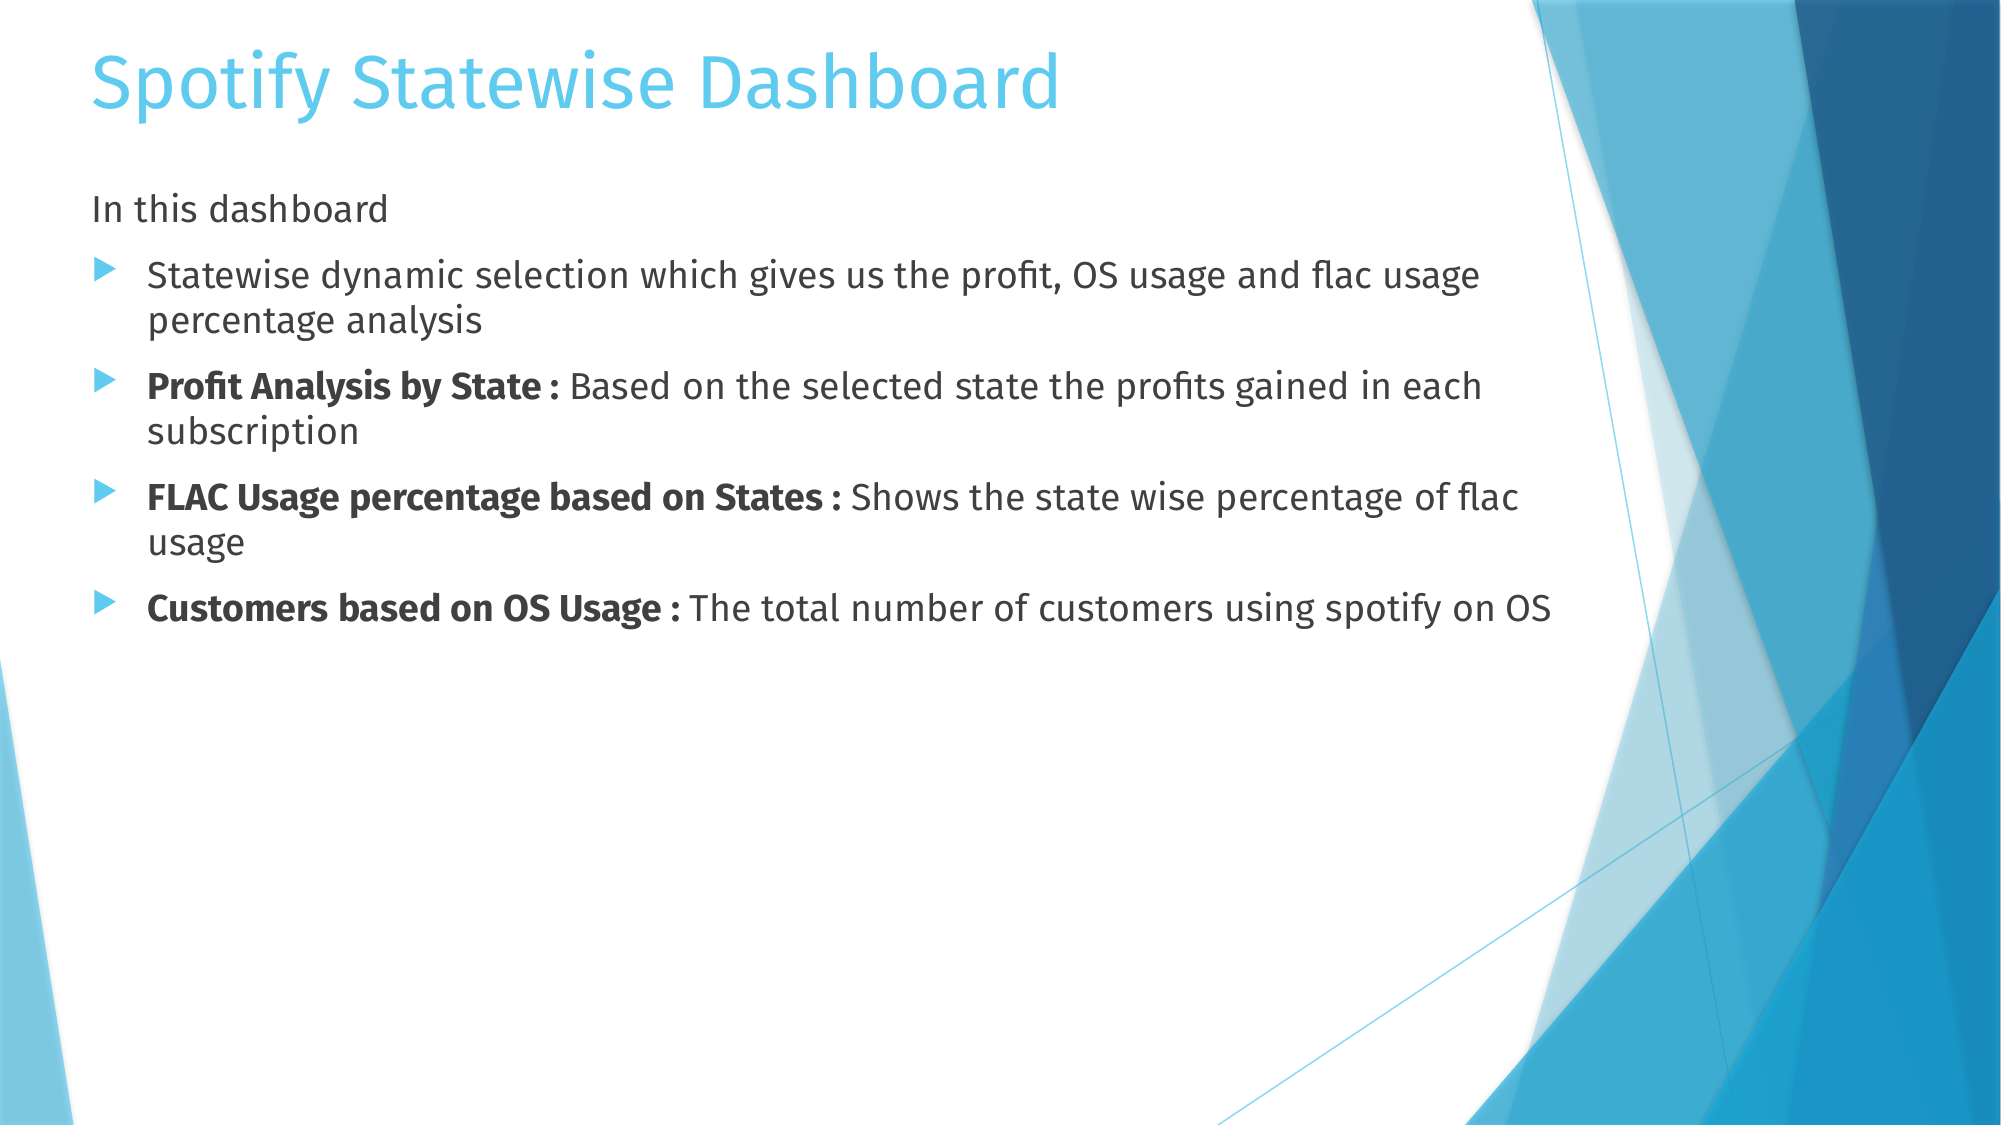

# Spotify Statewise Dashboard
In this dashboard
Statewise dynamic selection which gives us the profit, OS usage and flac usage percentage analysis
Profit Analysis by State : Based on the selected state the profits gained in each subscription
FLAC Usage percentage based on States : Shows the state wise percentage of flac usage
Customers based on OS Usage : The total number of customers using spotify on OS